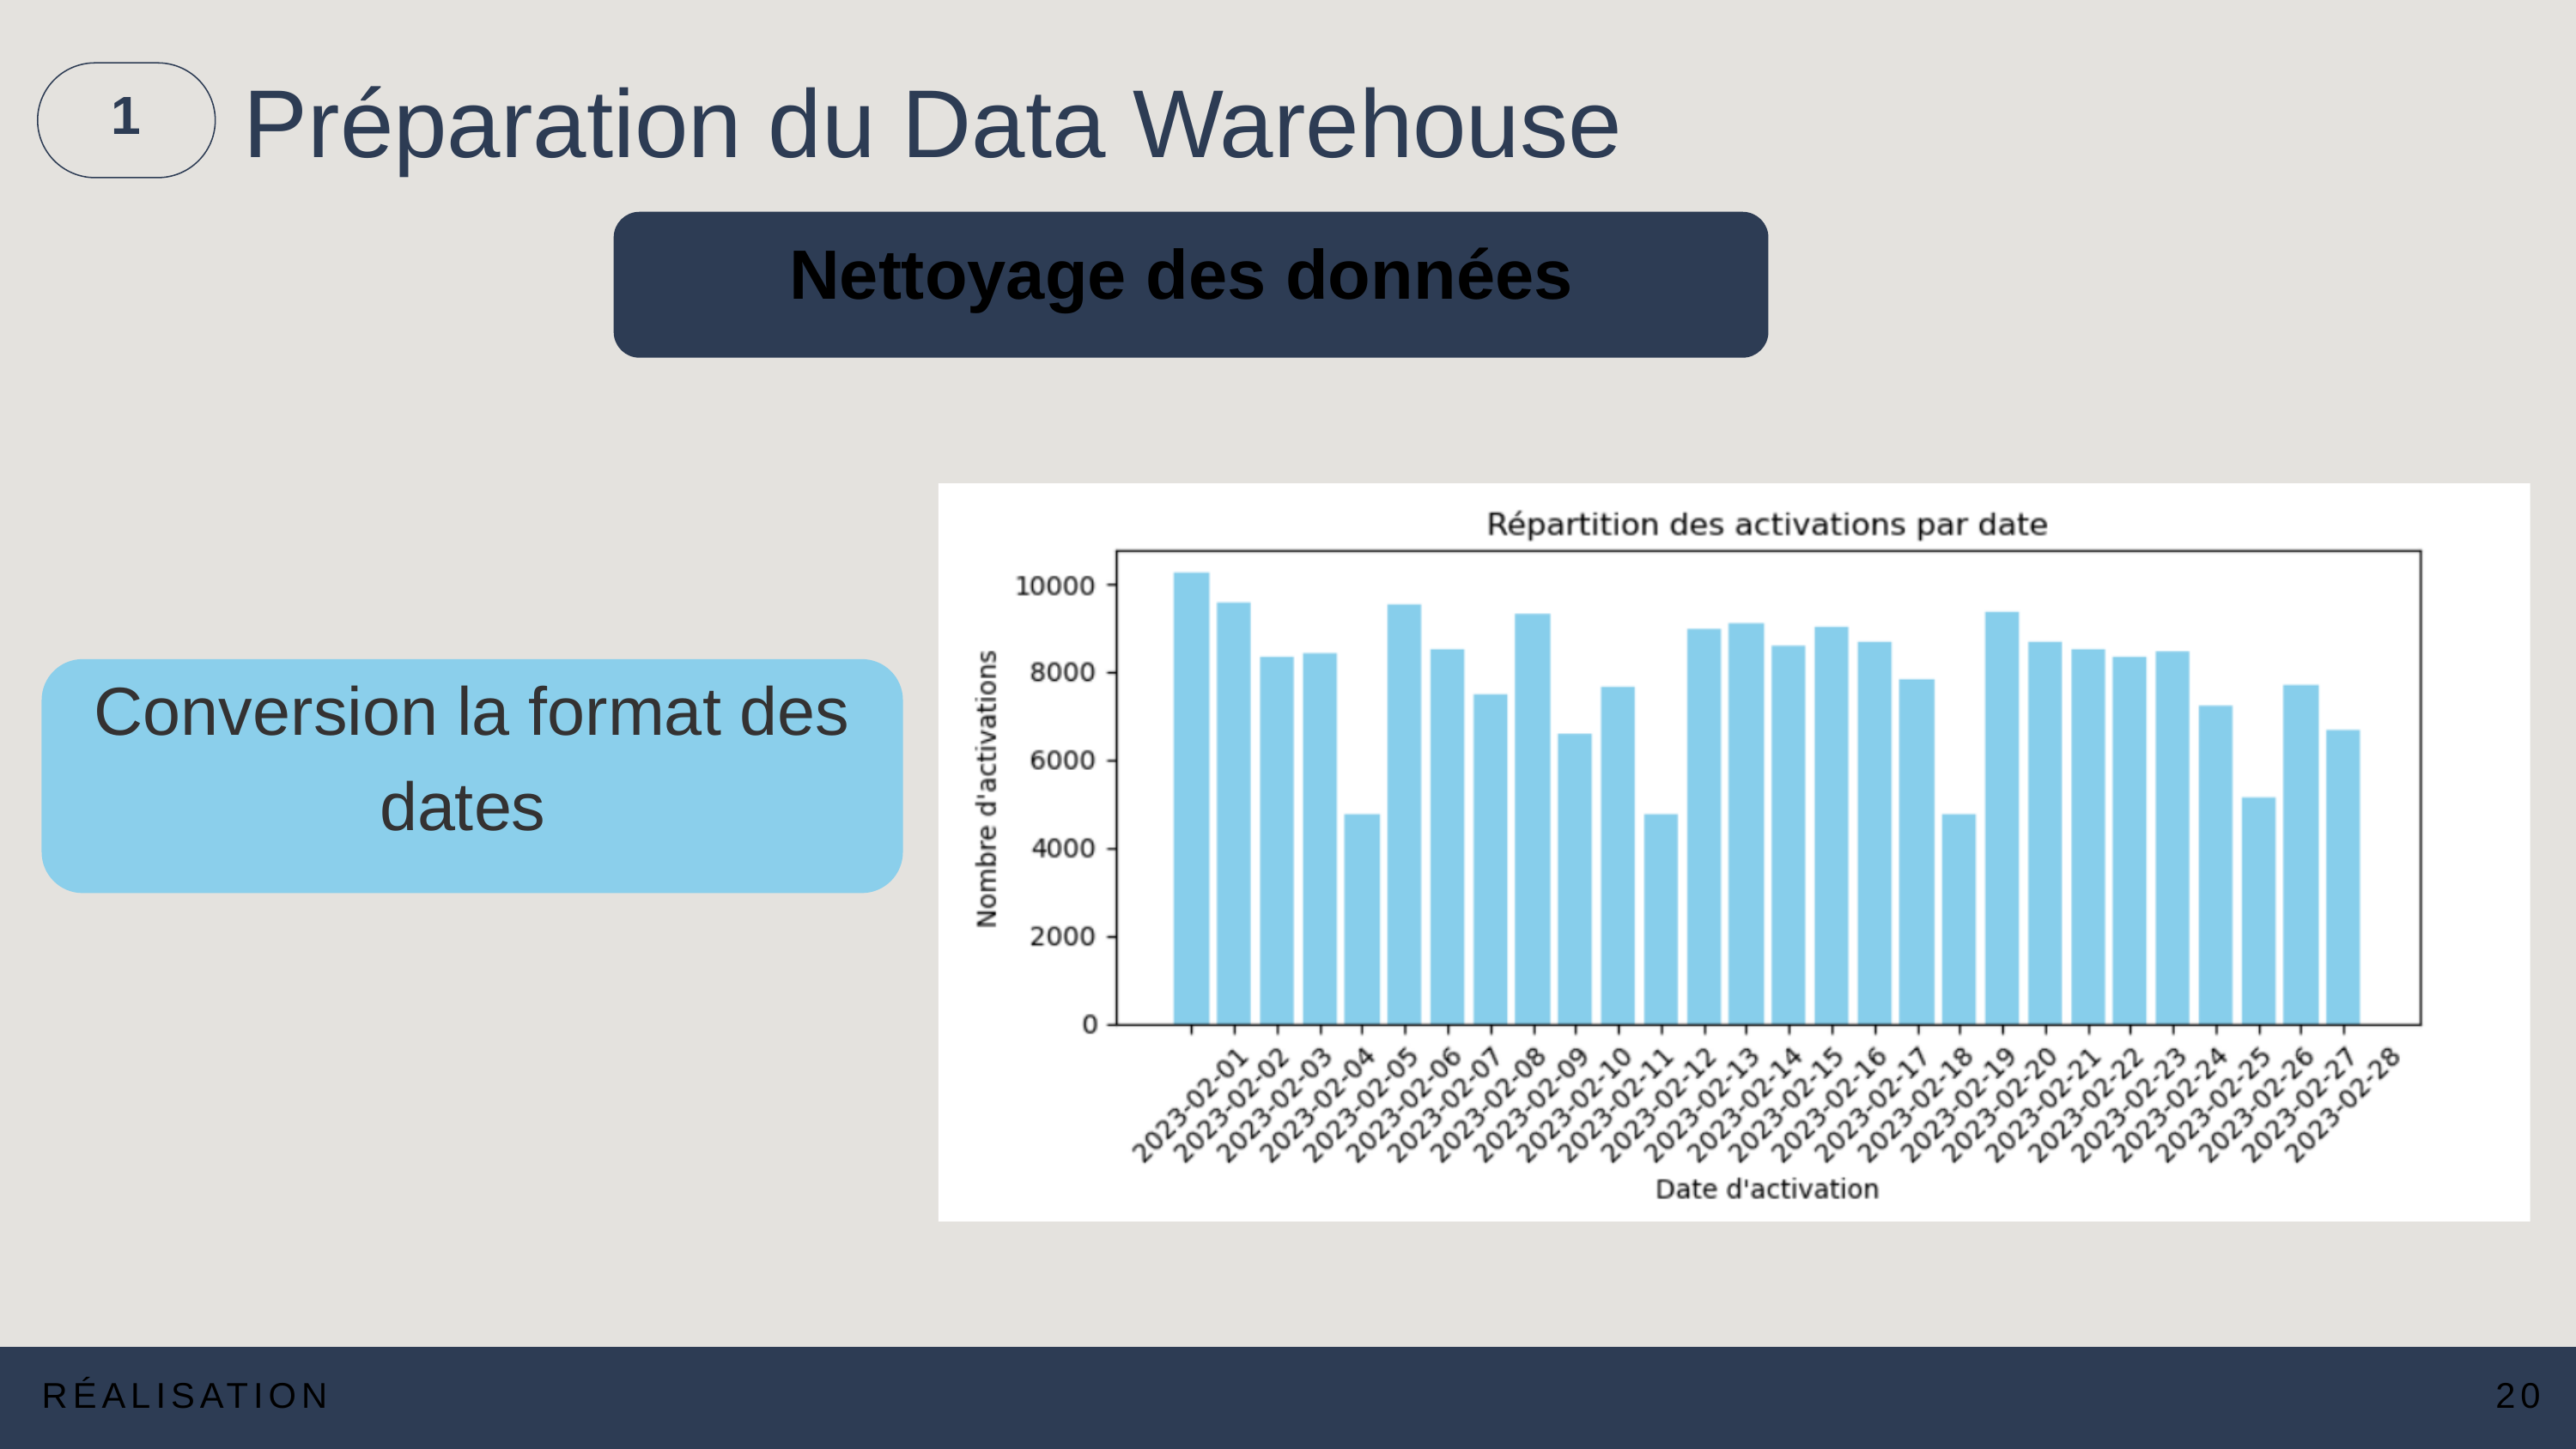

1
Préparation du Data Warehouse

Nettoyage des données

Conversion la format des dates
RÉALISATION
20